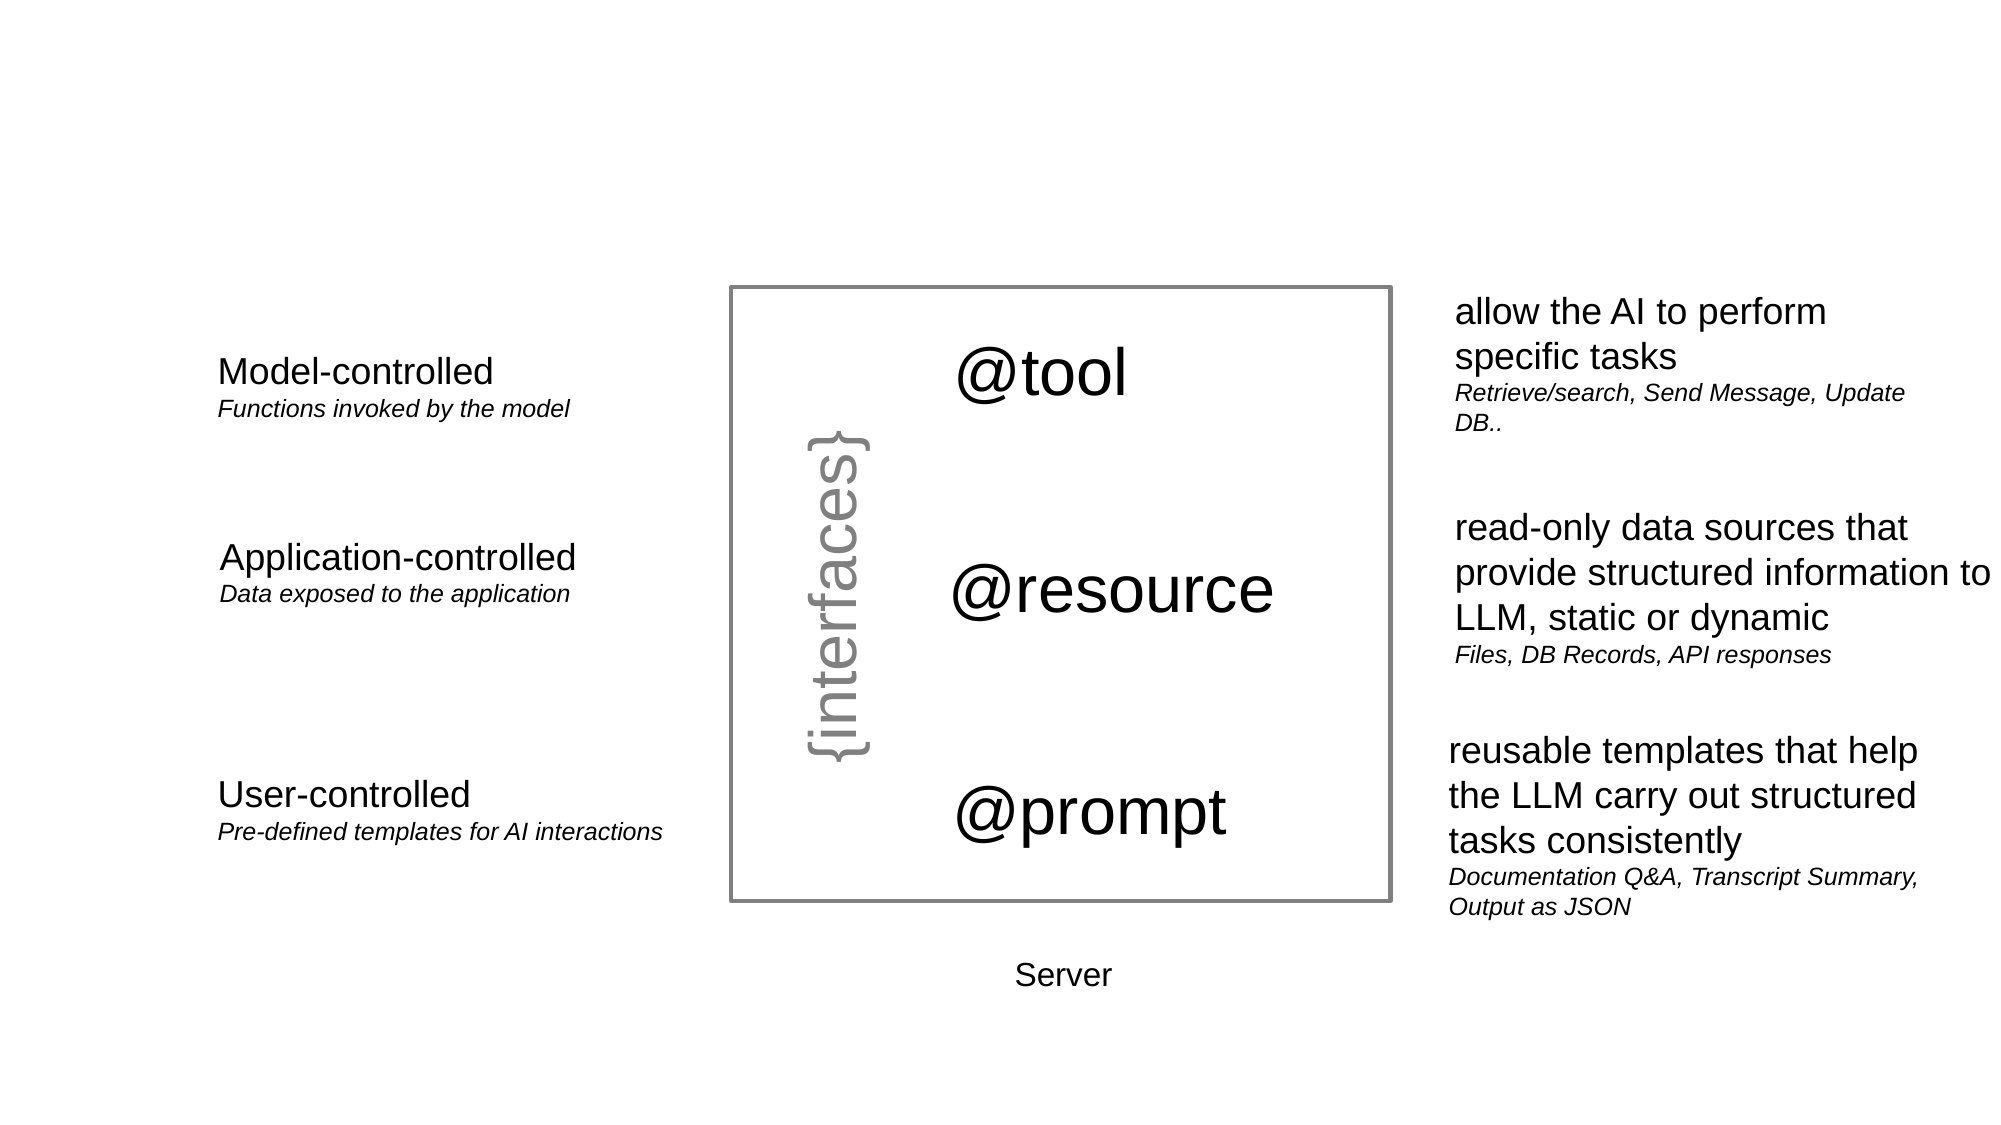

allow the AI to perform specific tasks
Retrieve/search, Send Message, Update DB..

Server
@tool
Model-controlled
Functions invoked by the model
read-only data sources that provide structured information to LLM, static or dynamic
Files, DB Records, API responses
Application-controlled
Data exposed to the application
@resource
{interfaces}
reusable templates that help the LLM carry out structured tasks consistently
Documentation Q&A, Transcript Summary, Output as JSON
@prompt
User-controlled
Pre-defined templates for AI interactions